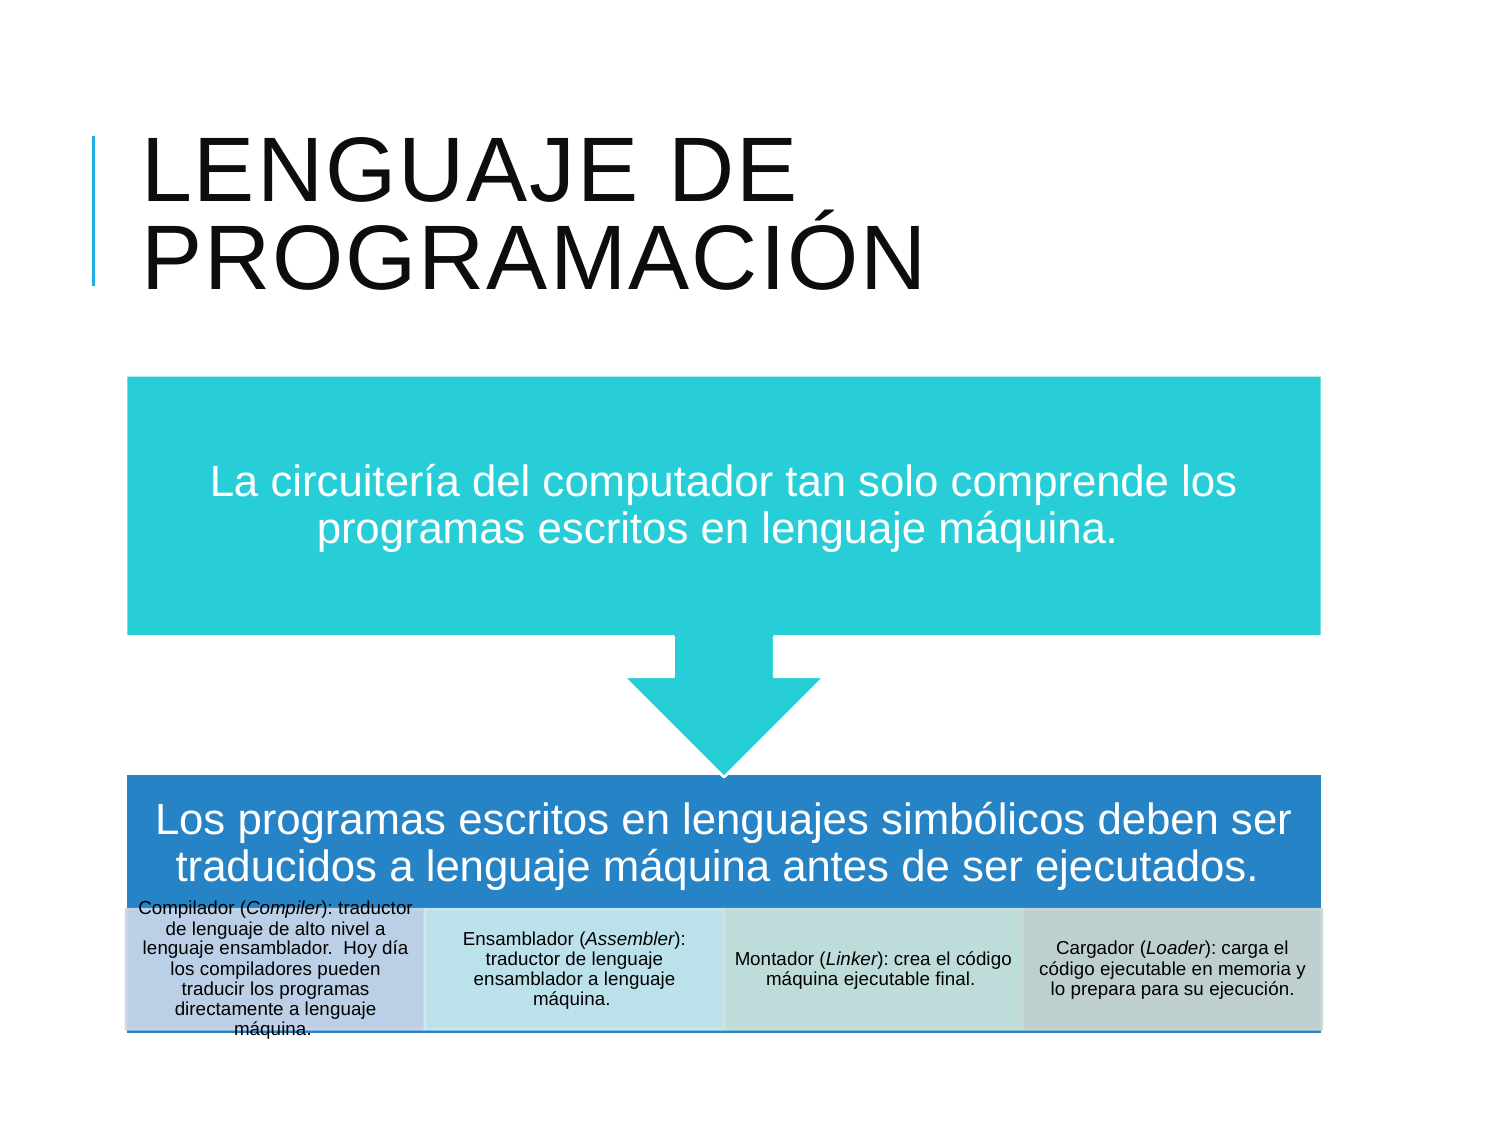

# Lenguaje de programación
Los programas escritos en lenguajes simbólicos deben ser traducidos a lenguaje máquina antes de ser ejecutados.
Compilador (Compiler): traductor de lenguaje de alto nivel a lenguaje ensamblador.  Hoy día los compiladores pueden traducir los programas directamente a lenguaje máquina.
Ensamblador (Assembler): traductor de lenguaje ensamblador a lenguaje máquina.
Montador (Linker): crea el código máquina ejecutable final.
Cargador (Loader): carga el código ejecutable en memoria y lo prepara para su ejecución.
La circuitería del computador tan solo comprende los programas escritos en lenguaje máquina.